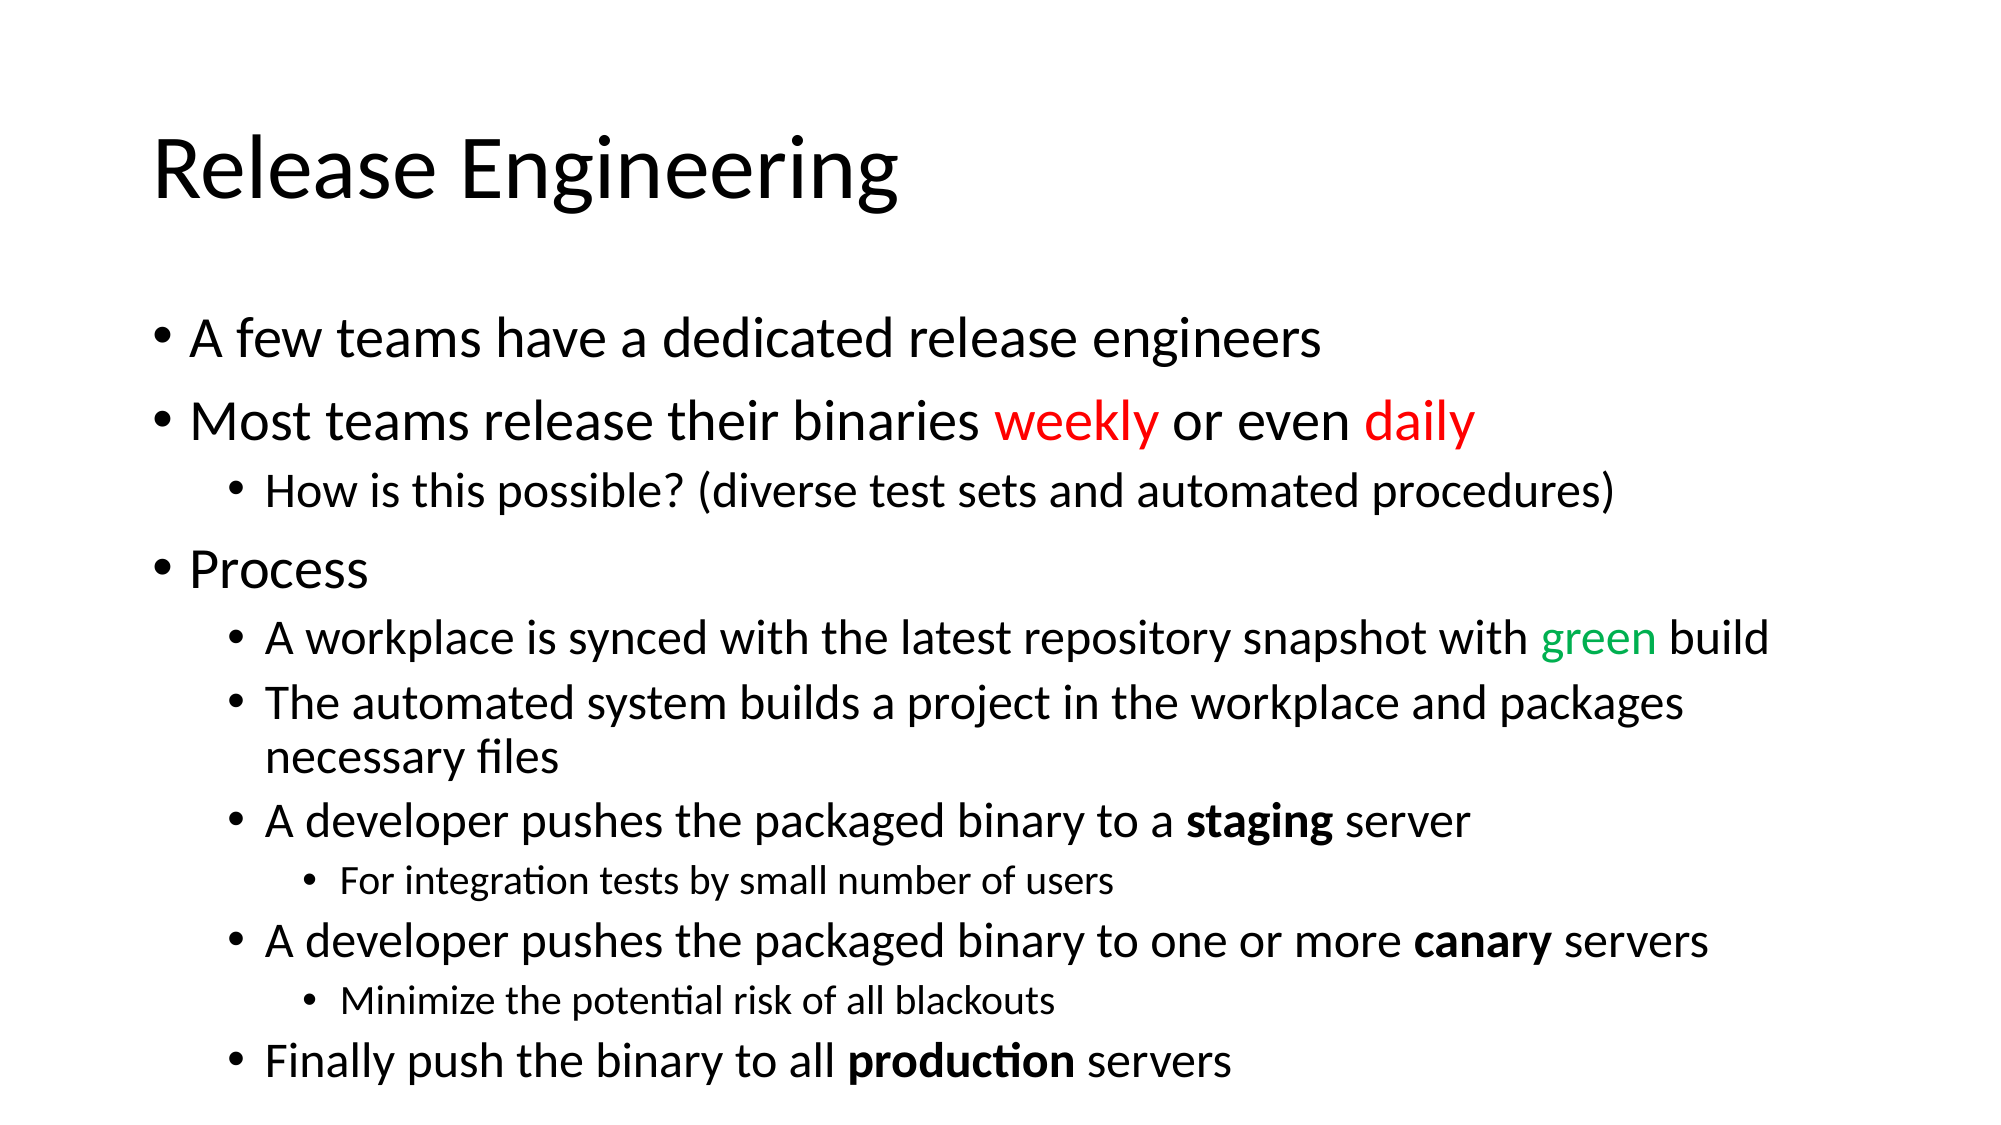

# Release Engineering
A few teams have a dedicated release engineers
Most teams release their binaries weekly or even daily
How is this possible? (diverse test sets and automated procedures)
Process
A workplace is synced with the latest repository snapshot with green build
The automated system builds a project in the workplace and packages necessary files
A developer pushes the packaged binary to a staging server
For integration tests by small number of users
A developer pushes the packaged binary to one or more canary servers
Minimize the potential risk of all blackouts
Finally push the binary to all production servers